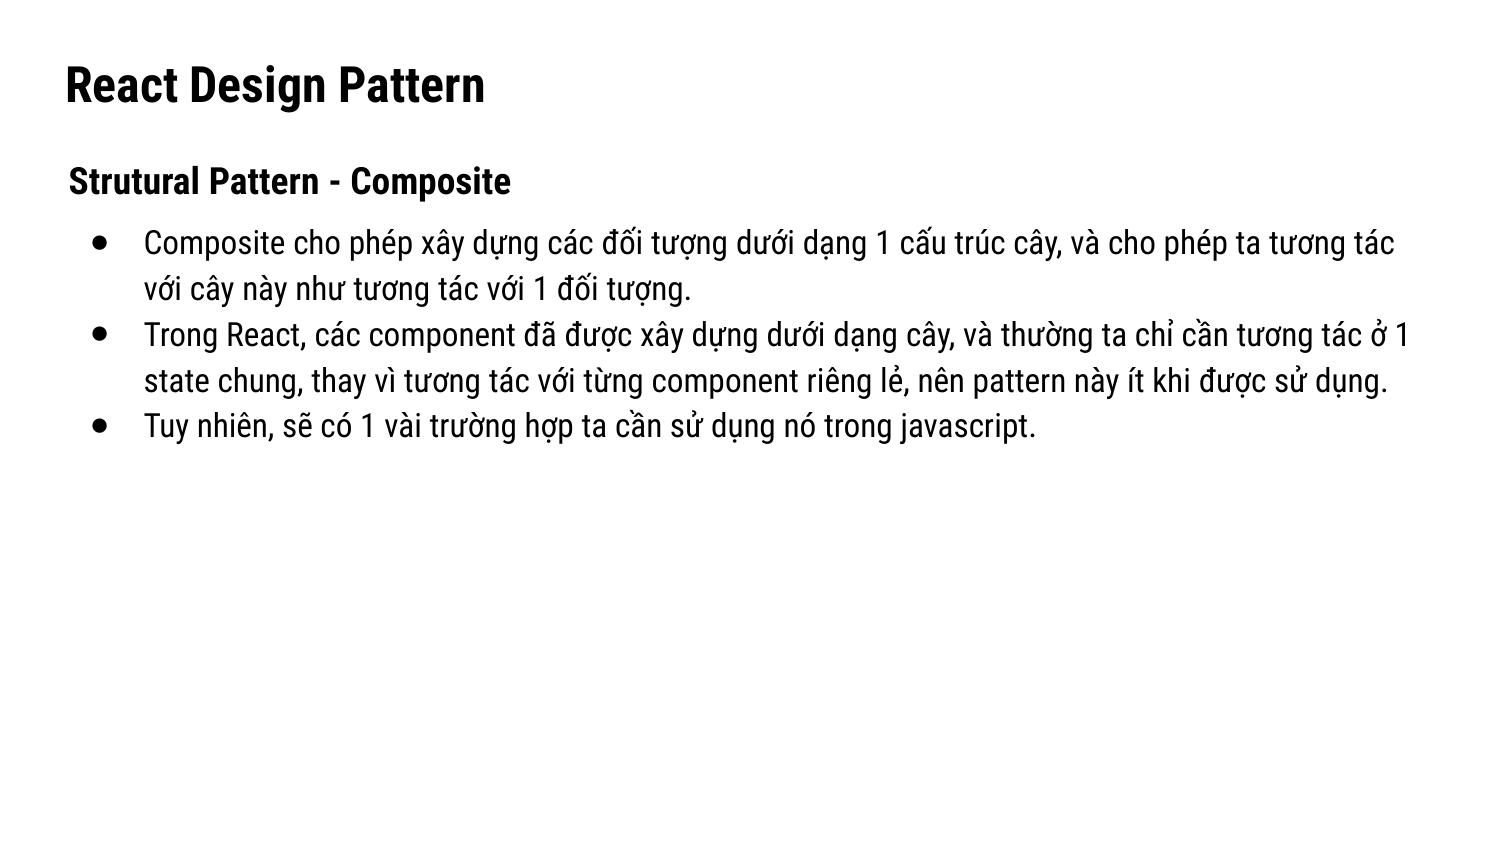

# React Design Pattern
Strutural Pattern - Composite
Composite cho phép xây dựng các đối tượng dưới dạng 1 cấu trúc cây, và cho phép ta tương tác với cây này như tương tác với 1 đối tượng.
Trong React, các component đã được xây dựng dưới dạng cây, và thường ta chỉ cần tương tác ở 1 state chung, thay vì tương tác với từng component riêng lẻ, nên pattern này ít khi được sử dụng.
Tuy nhiên, sẽ có 1 vài trường hợp ta cần sử dụng nó trong javascript.